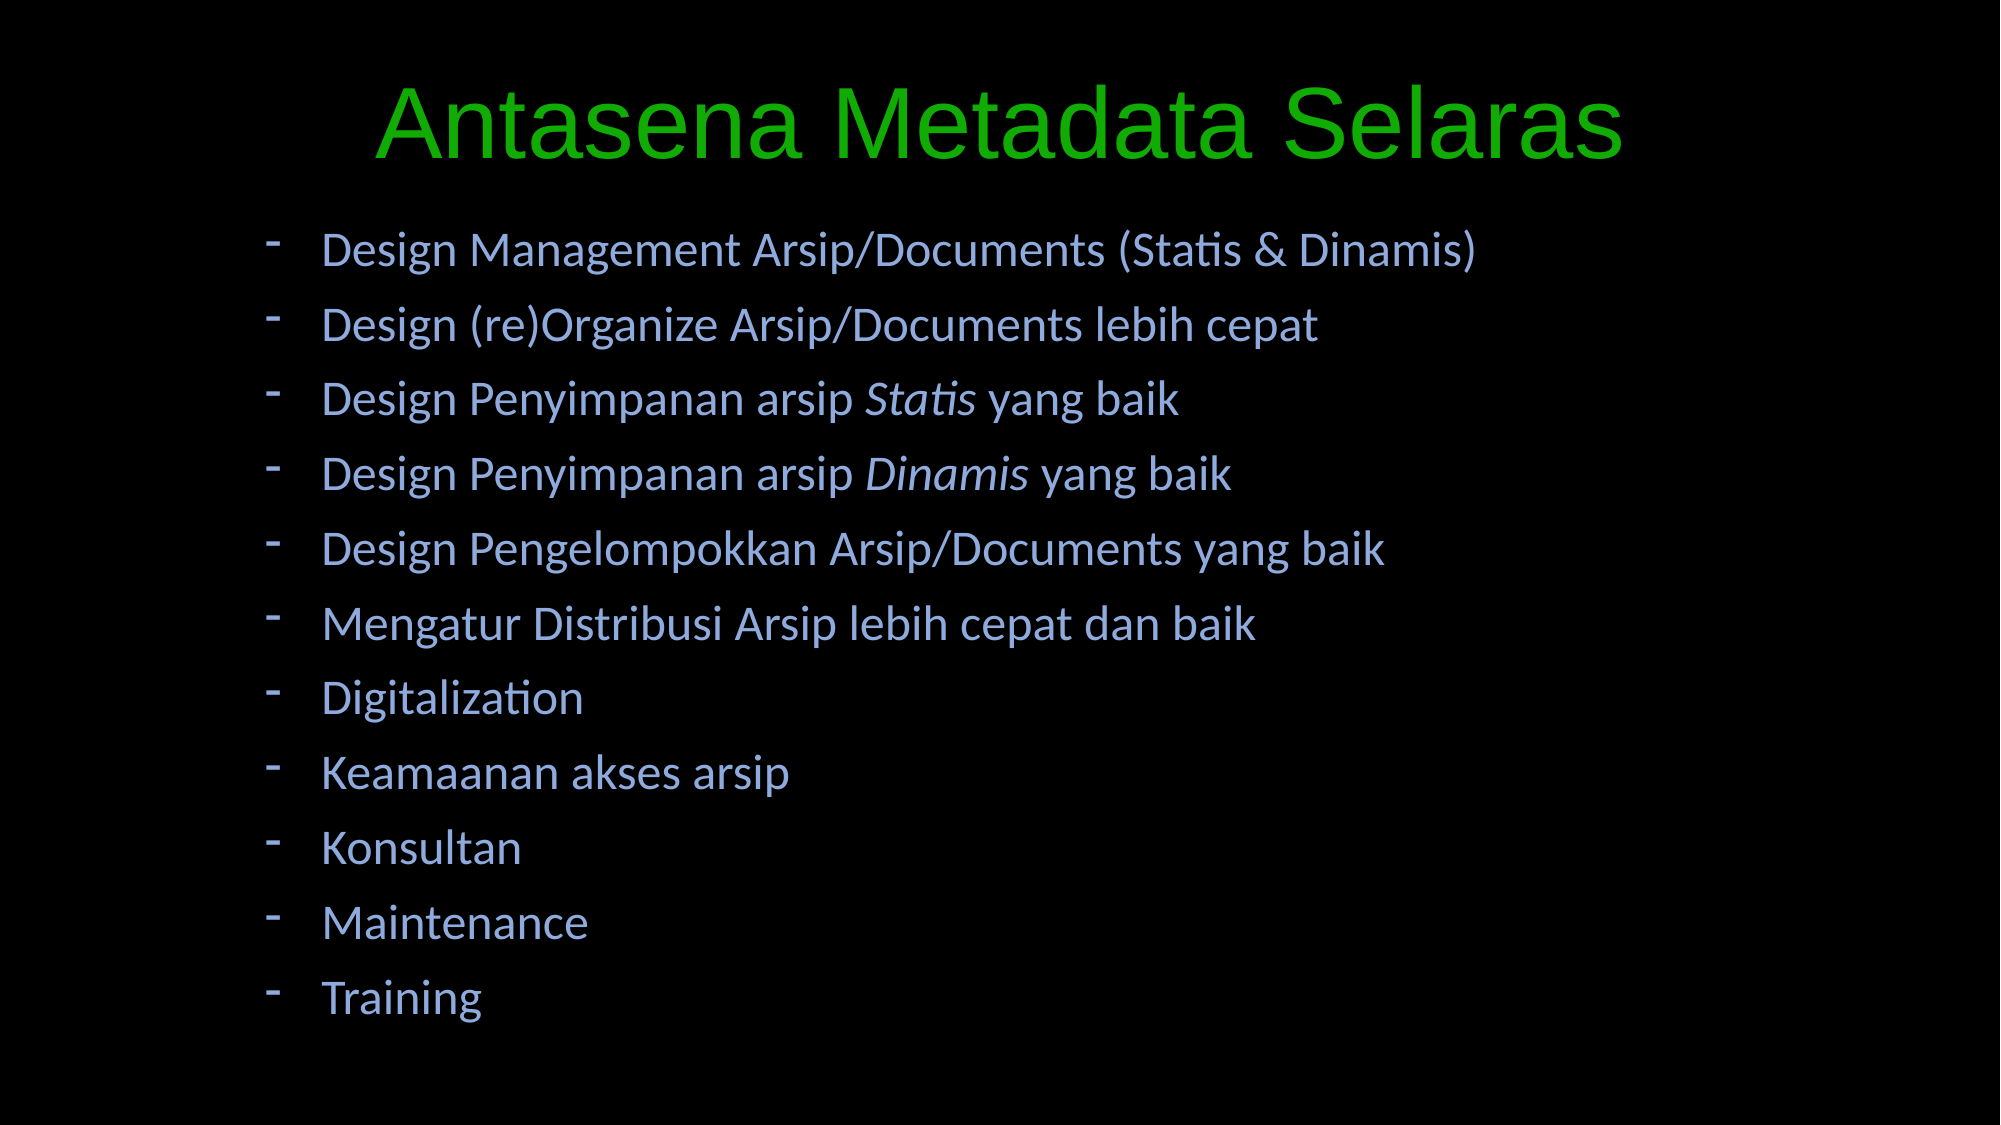

# Antasena Metadata Selaras
Design Management Arsip/Documents (Statis & Dinamis)
Design (re)Organize Arsip/Documents lebih cepat
Design Penyimpanan arsip Statis yang baik
Design Penyimpanan arsip Dinamis yang baik
Design Pengelompokkan Arsip/Documents yang baik
Mengatur Distribusi Arsip lebih cepat dan baik
Digitalization
Keamaanan akses arsip
Konsultan
Maintenance
Training